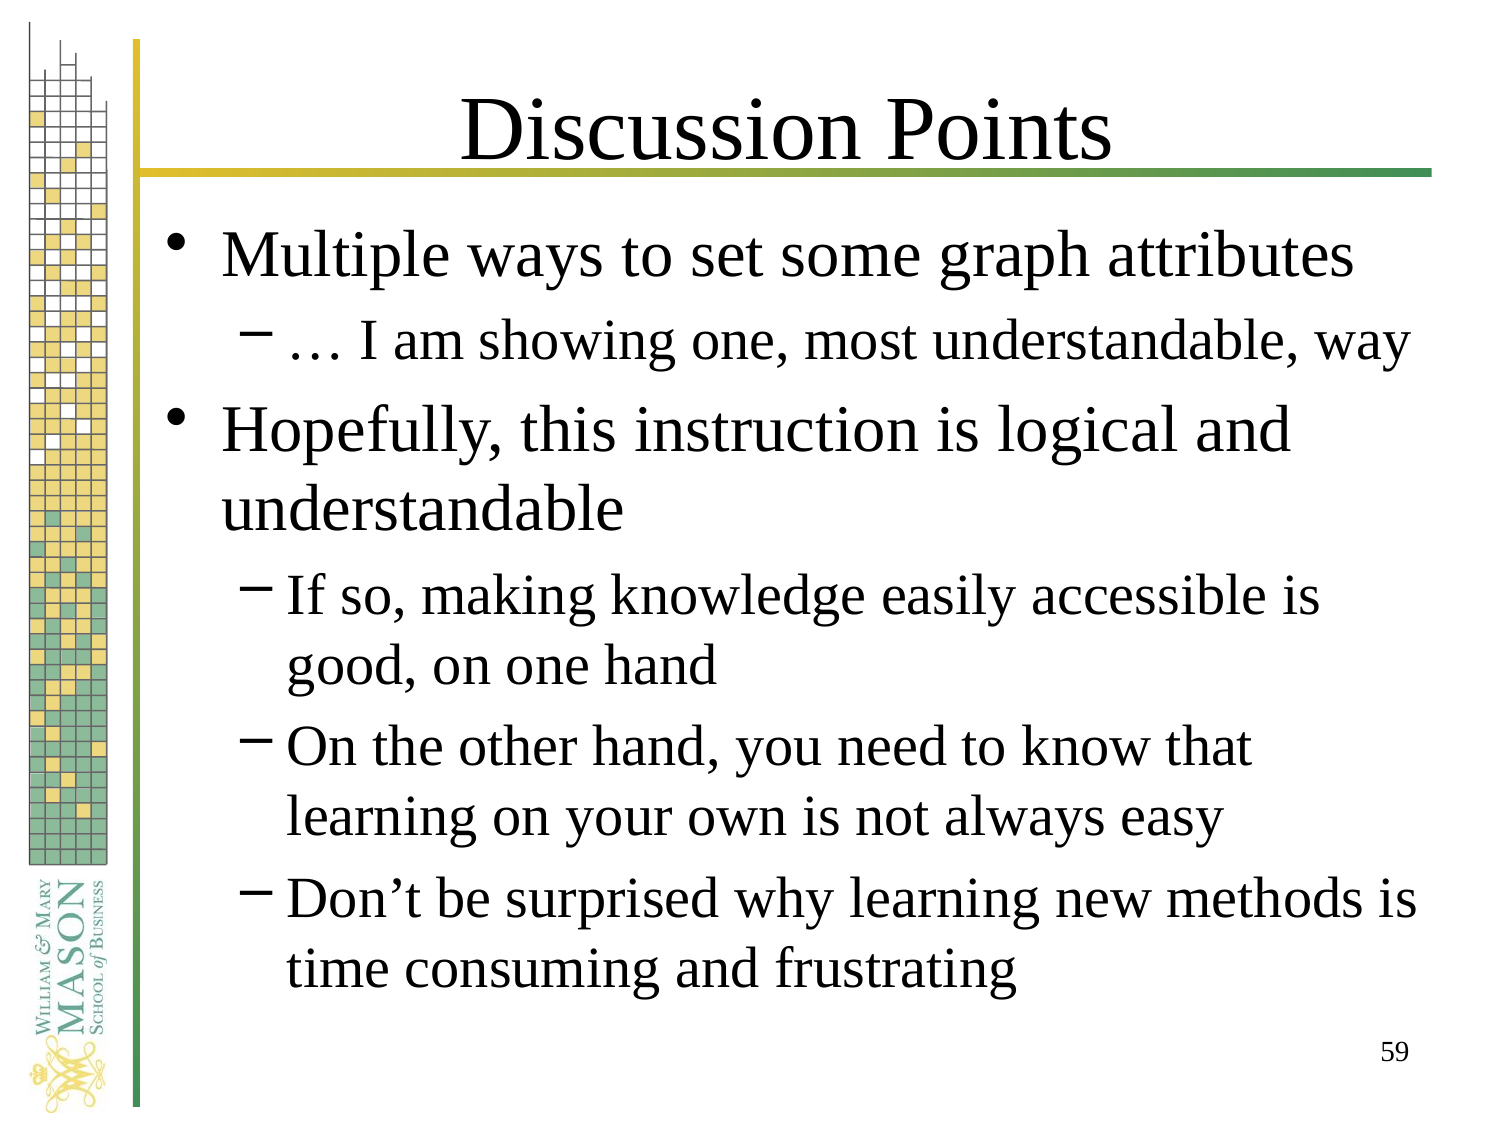

# Discussion Points
Multiple ways to set some graph attributes
… I am showing one, most understandable, way
Hopefully, this instruction is logical and understandable
If so, making knowledge easily accessible is good, on one hand
On the other hand, you need to know that learning on your own is not always easy
Don’t be surprised why learning new methods is time consuming and frustrating
59